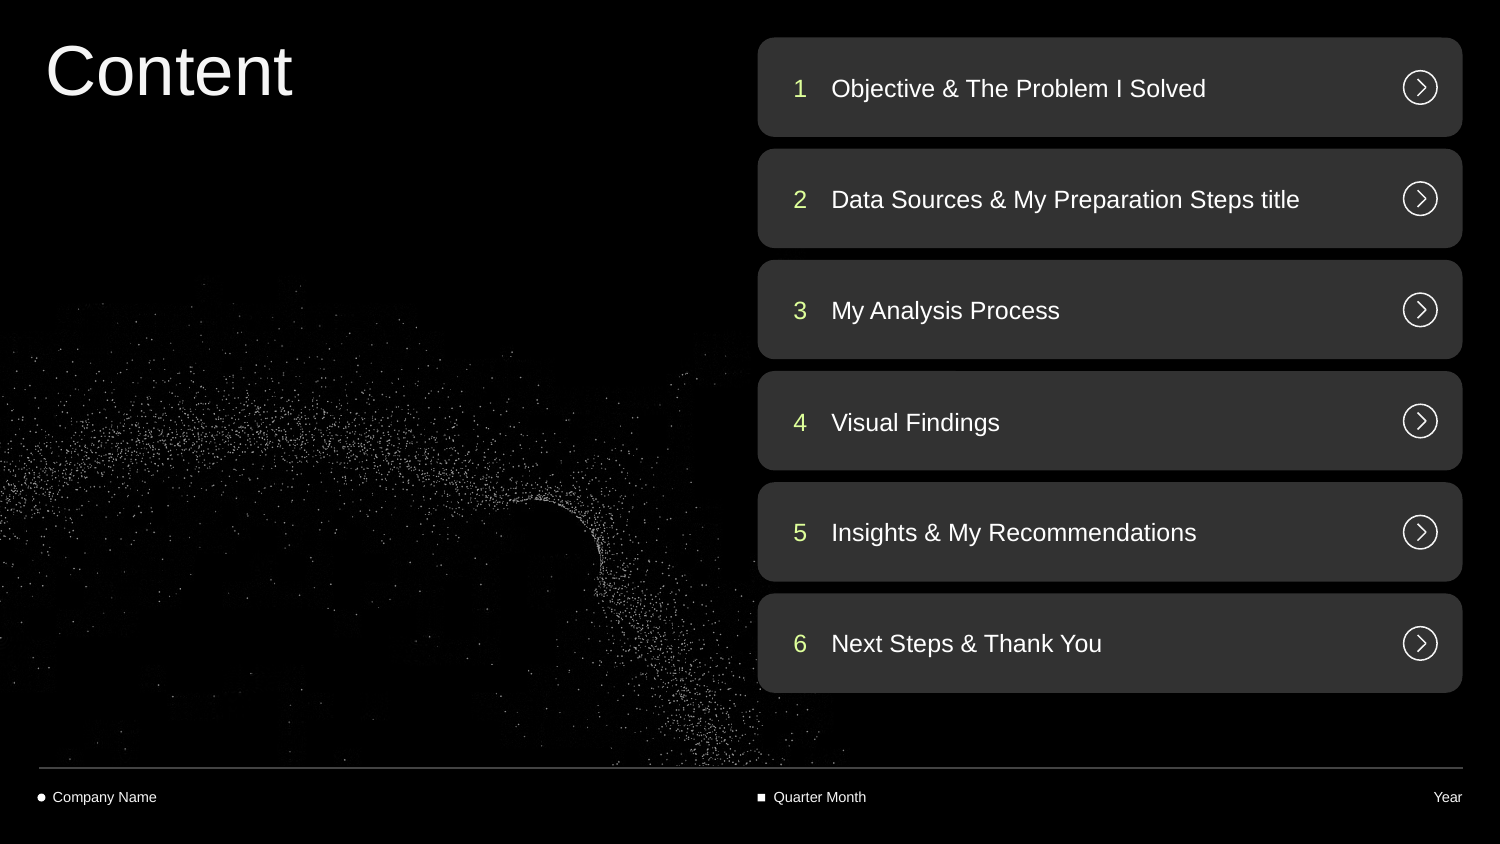

# Content

1
Objective & The Problem I Solved

2
Data Sources & My Preparation Steps title

3
My Analysis Process

4
Visual Findings

5
Insights & My Recommendations

6
Next Steps & Thank You

Company Name
Quarter Month
Year